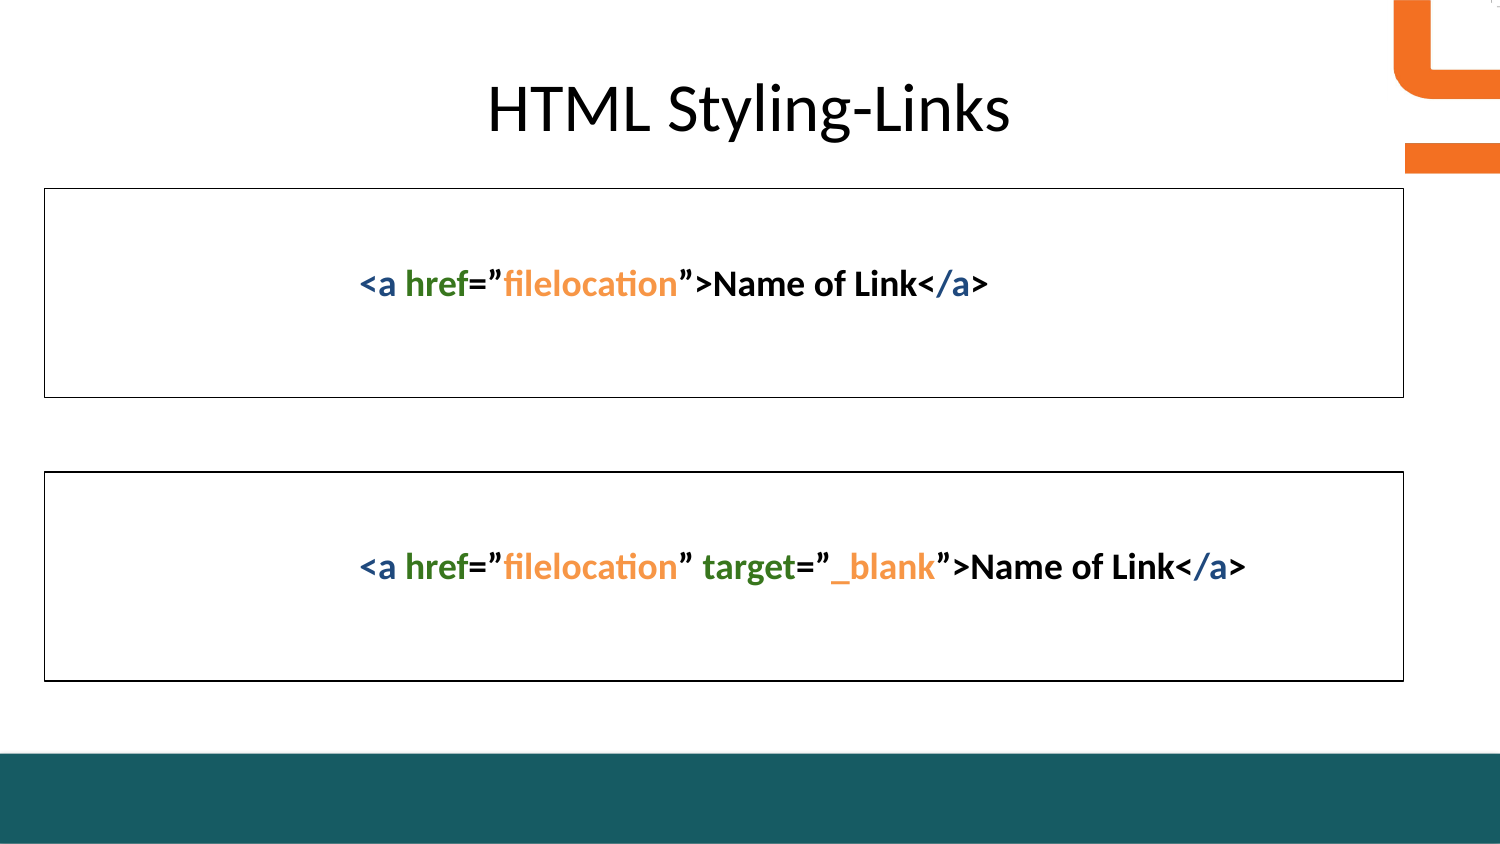

# HTML Styling-Links

	<a href=”filelocation”>Name of Link</a>

	<a href=”filelocation” target=”_blank”>Name of Link</a>